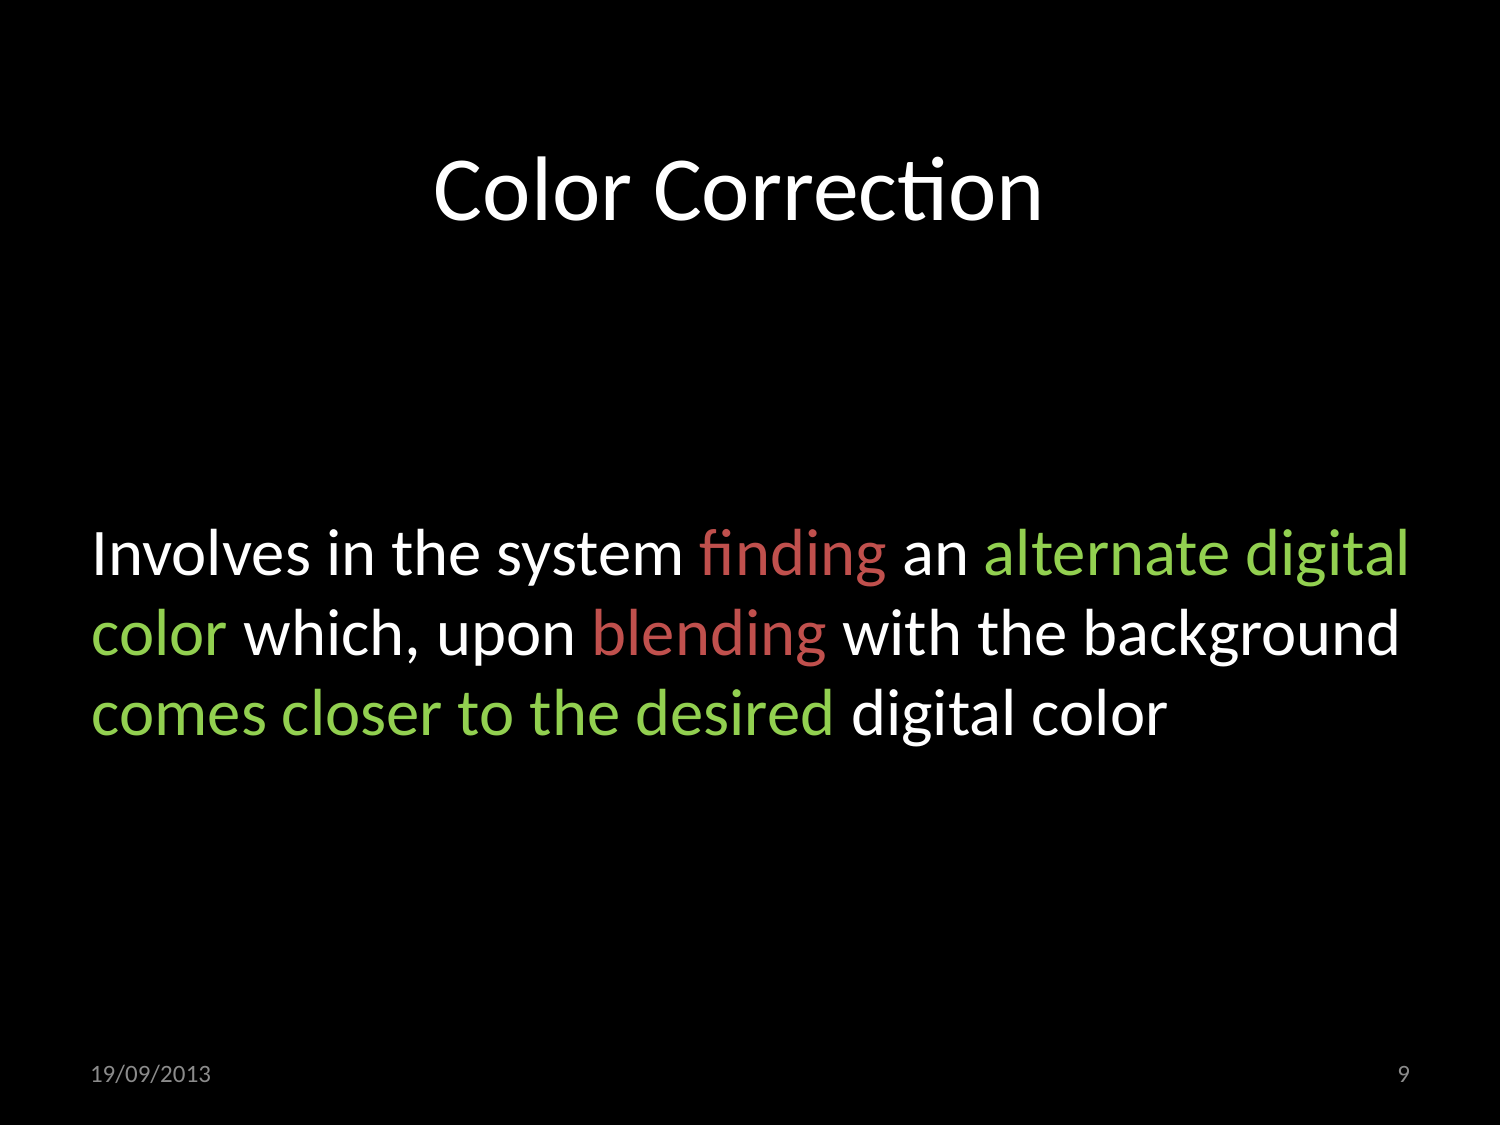

# Color Correction

Involves in the system finding an alternate digital color which, upon blending with the background comes closer to the desired digital color
19/09/2013
9